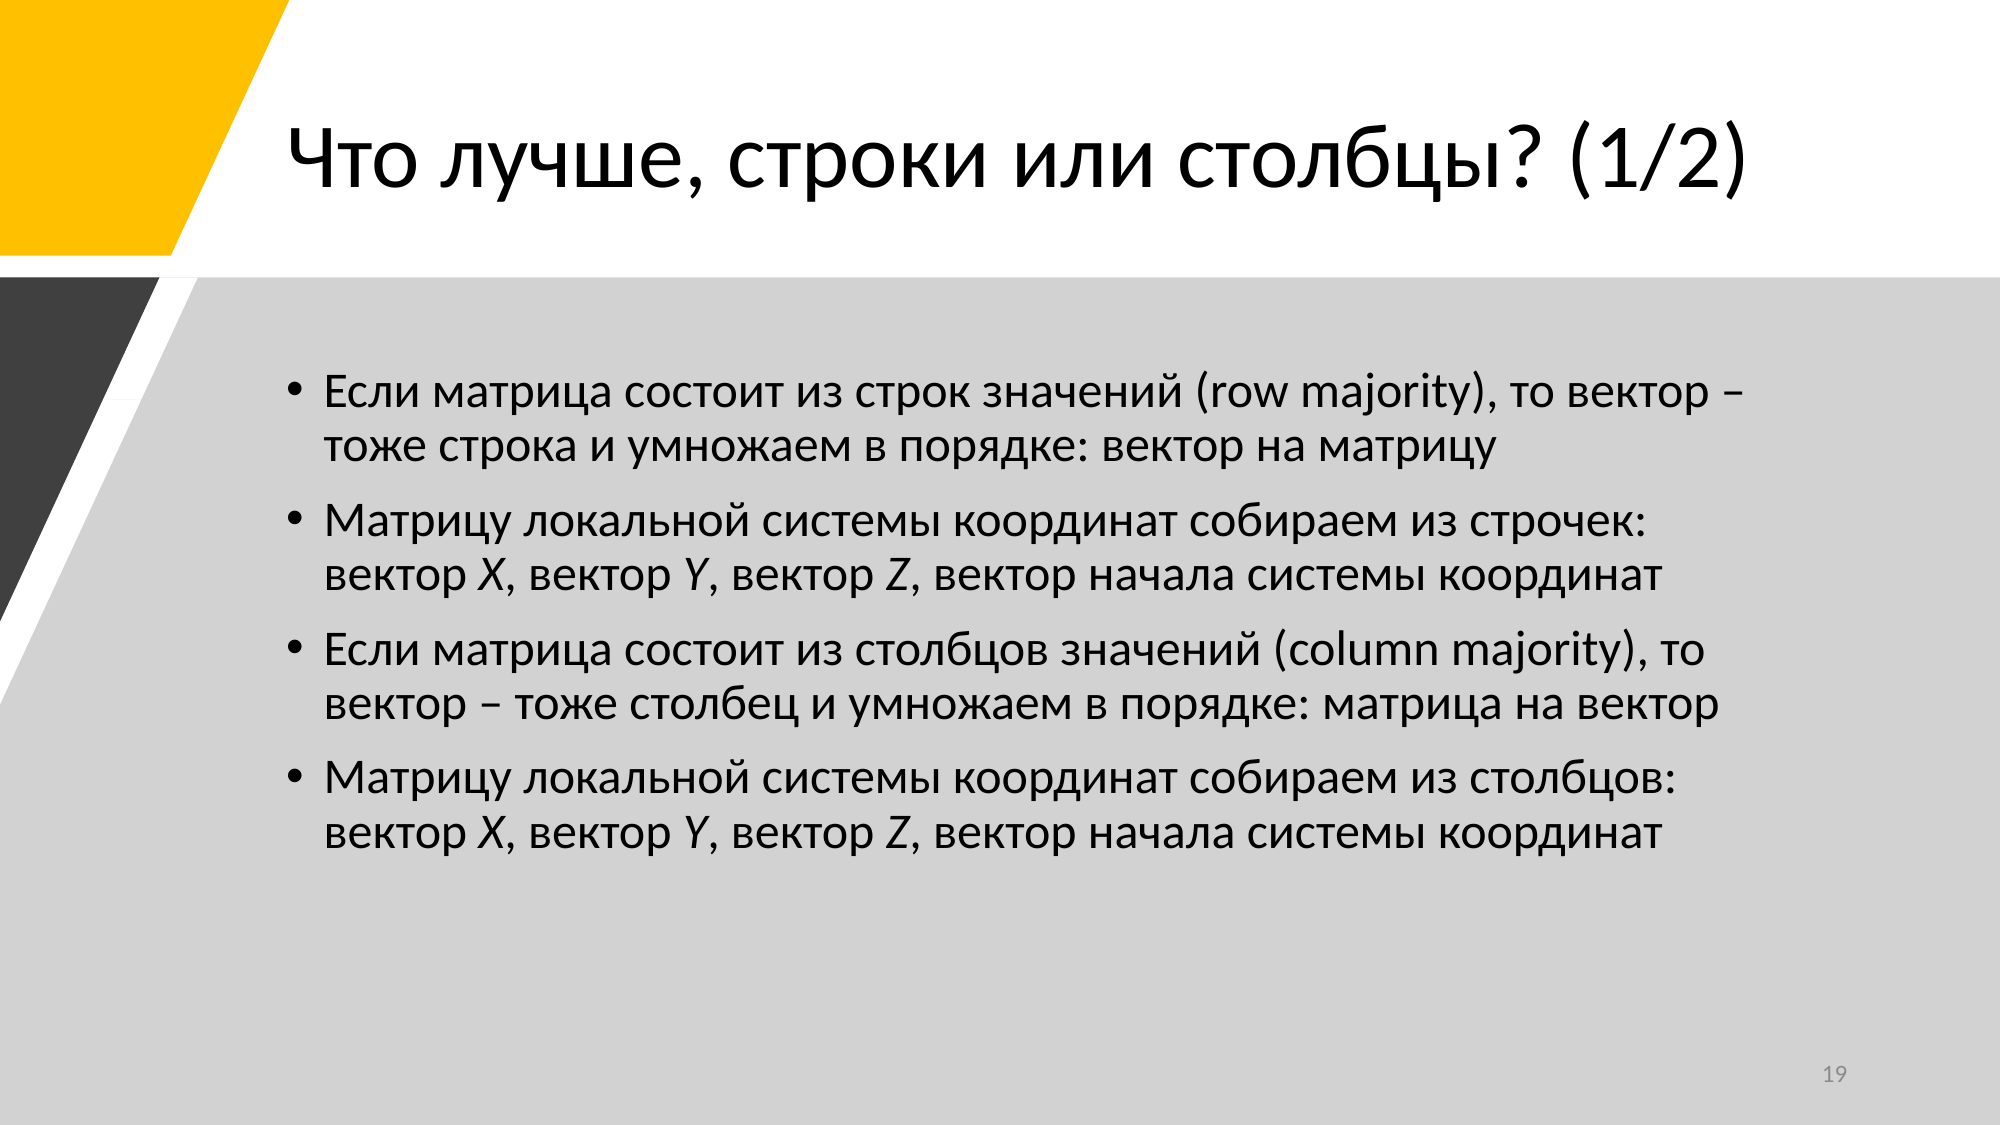

# Что лучше, строки или столбцы? (1/2)

Если матрица состоит из строк значений (row majority), то вектор – тоже строка и умножаем в порядке: вектор на матрицу
Матрицу локальной системы координат собираем из строчек: вектор X, вектор Y, вектор Z, вектор начала системы координат
Если матрица состоит из столбцов значений (column majority), то вектор – тоже столбец и умножаем в порядке: матрица на вектор
Матрицу локальной системы координат собираем из столбцов: вектор X, вектор Y, вектор Z, вектор начала системы координат
19